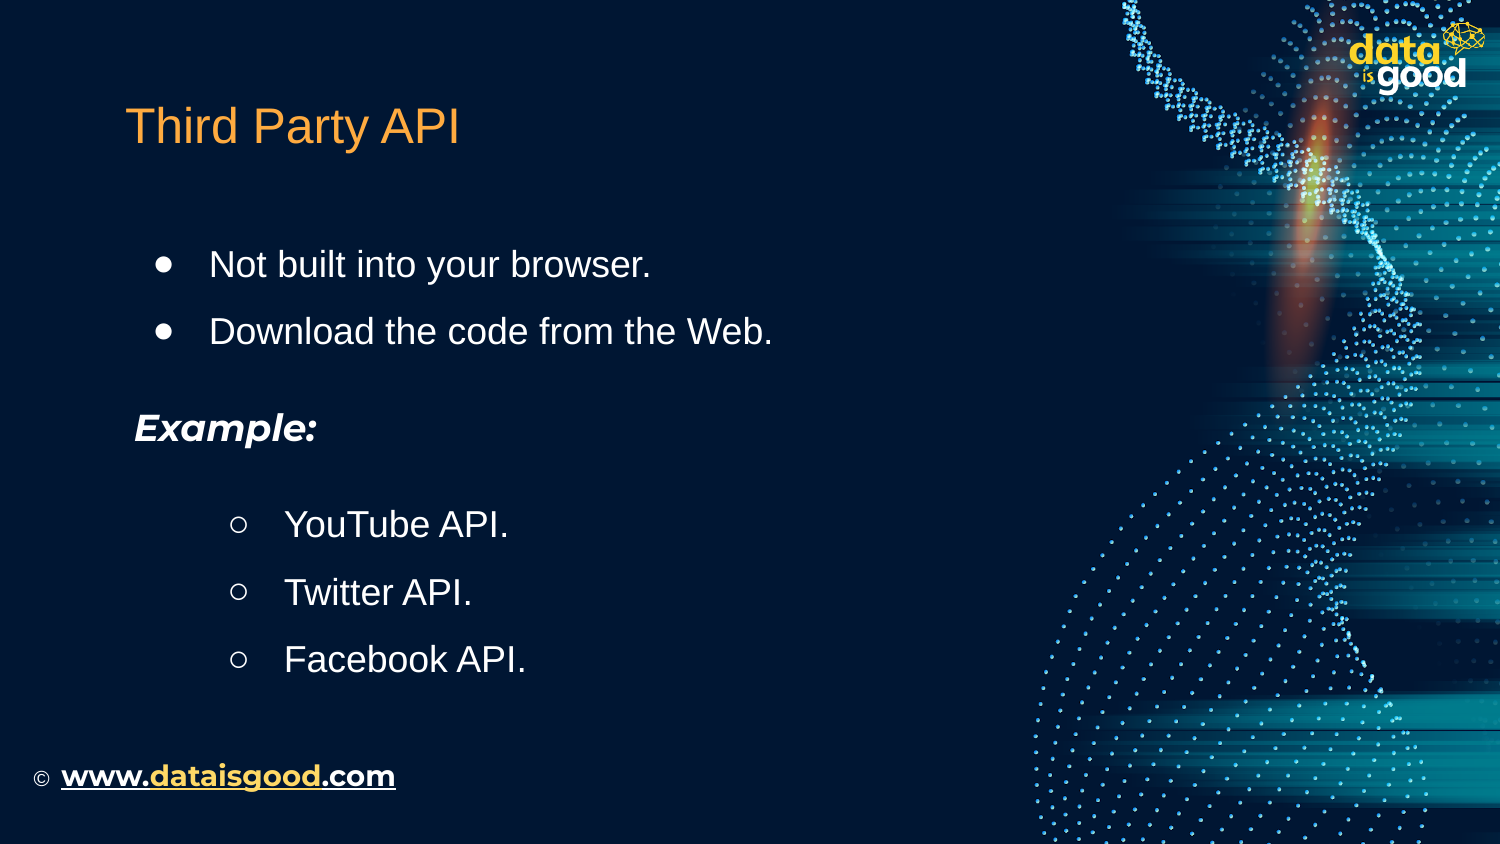

# Third Party API
Not built into your browser.
Download the code from the Web.
Example:
YouTube API.
Twitter API.
Facebook API.